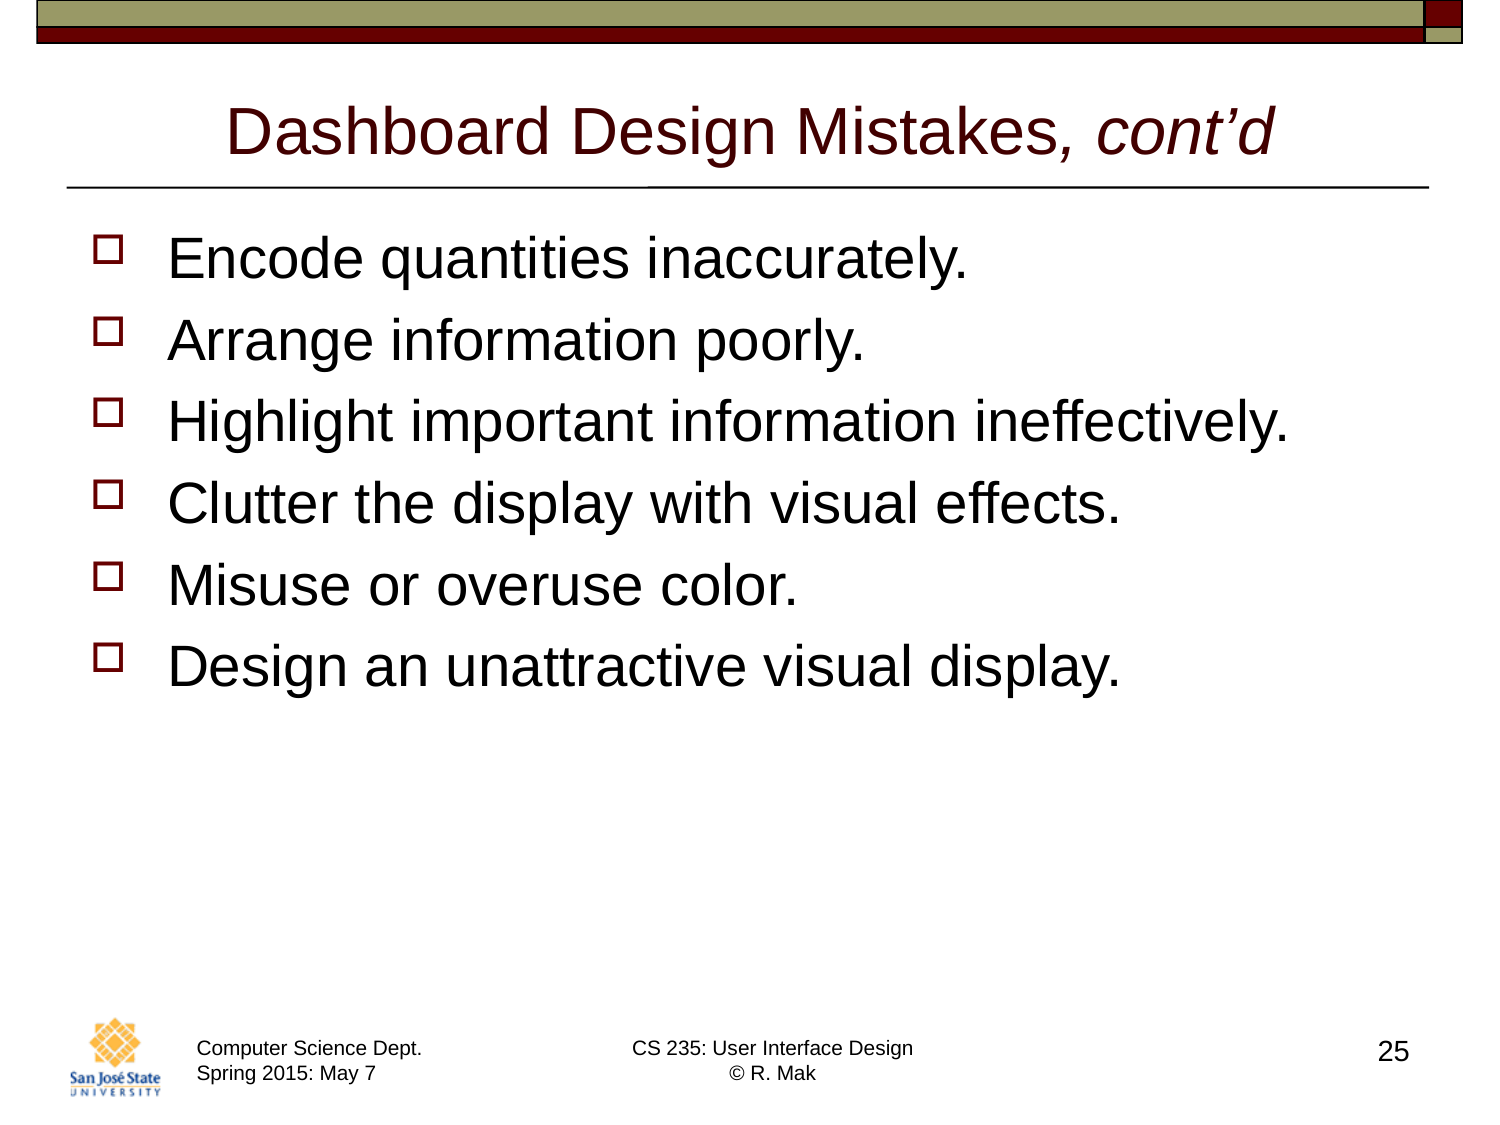

# Dashboard Design Mistakes, cont’d
Encode quantities inaccurately.
Arrange information poorly.
Highlight important information ineffectively.
Clutter the display with visual effects.
Misuse or overuse color.
Design an unattractive visual display.
25